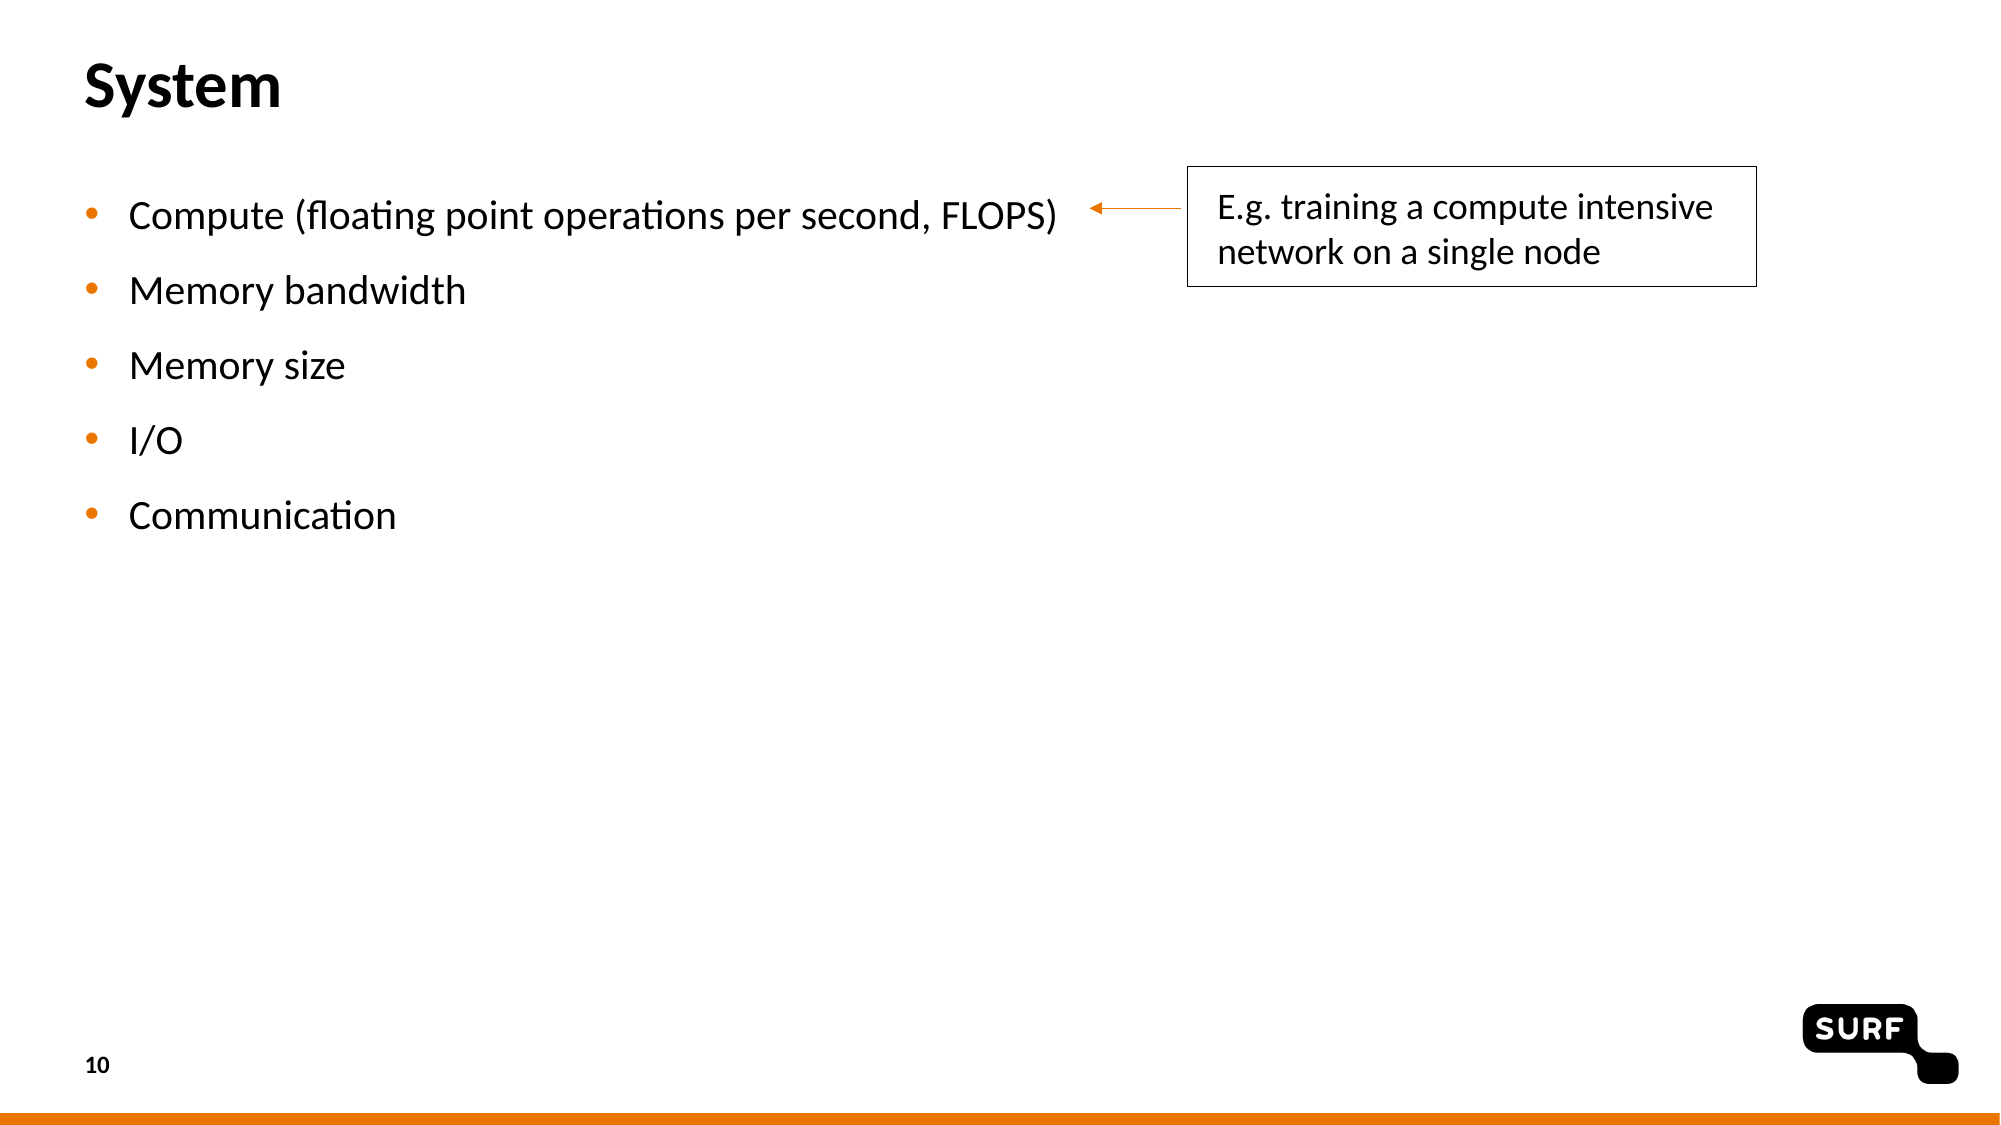

# System
E.g. training a compute intensive network on a single node
Compute (floating point operations per second, FLOPS)
Memory bandwidth
Memory size
I/O
Communication

10